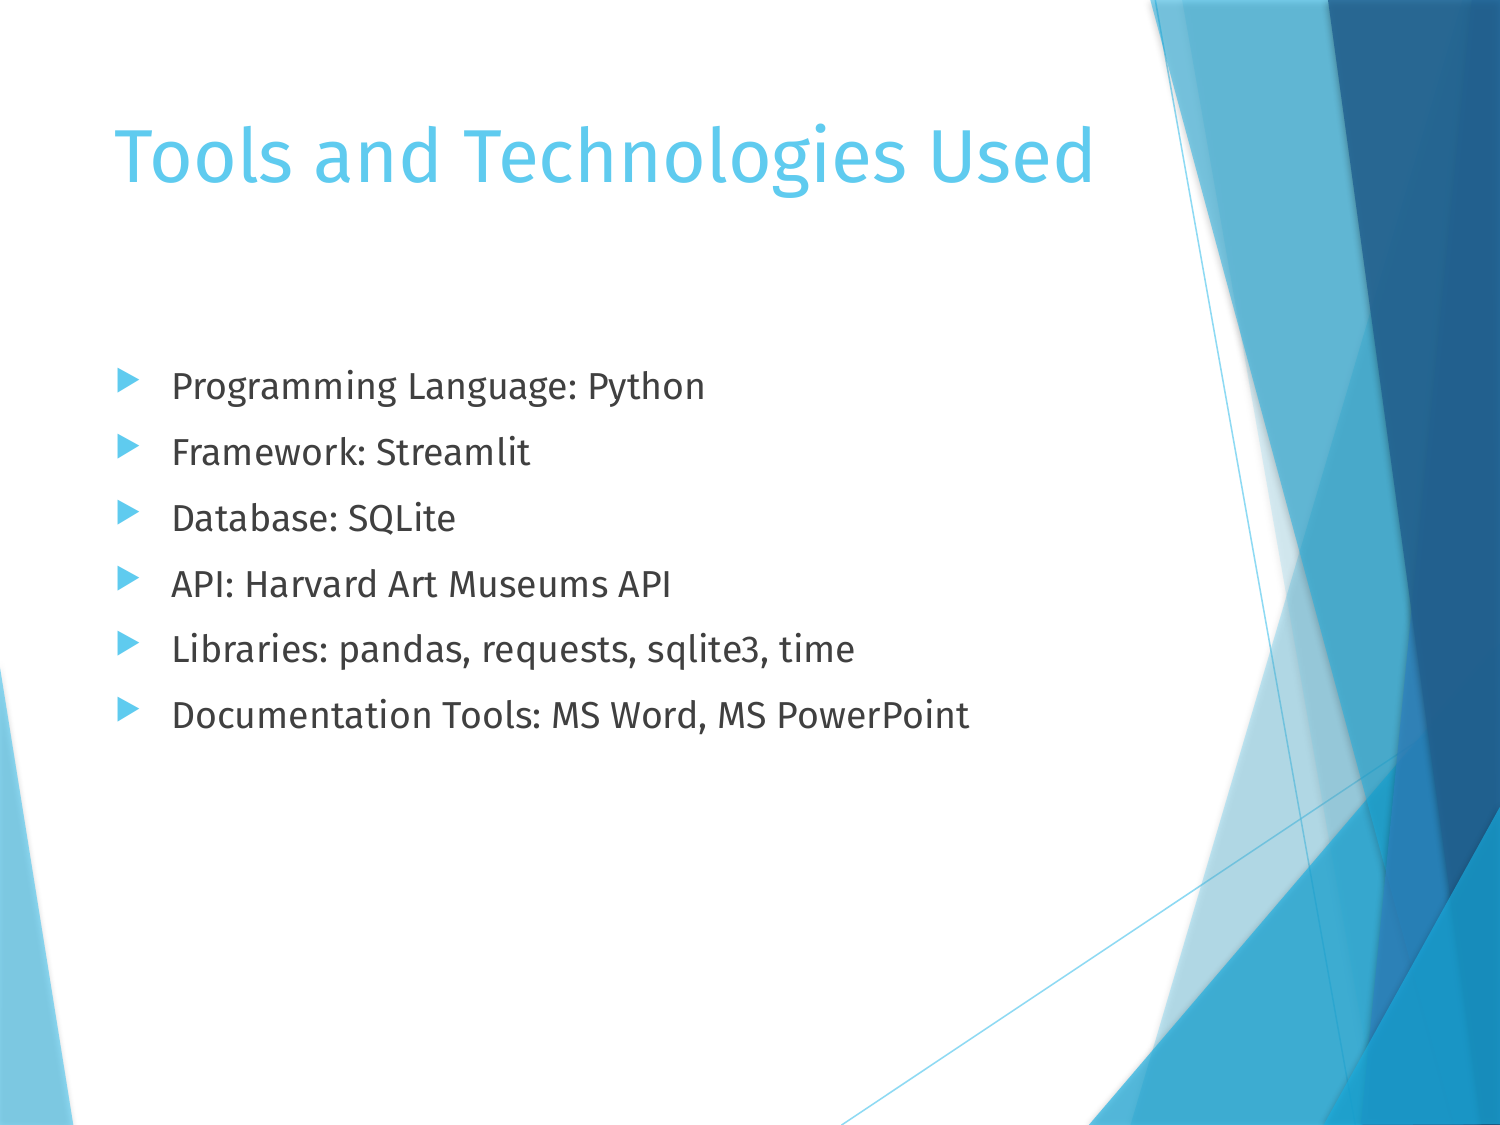

# Tools and Technologies Used
Programming Language: Python
Framework: Streamlit
Database: SQLite
API: Harvard Art Museums API
Libraries: pandas, requests, sqlite3, time
Documentation Tools: MS Word, MS PowerPoint